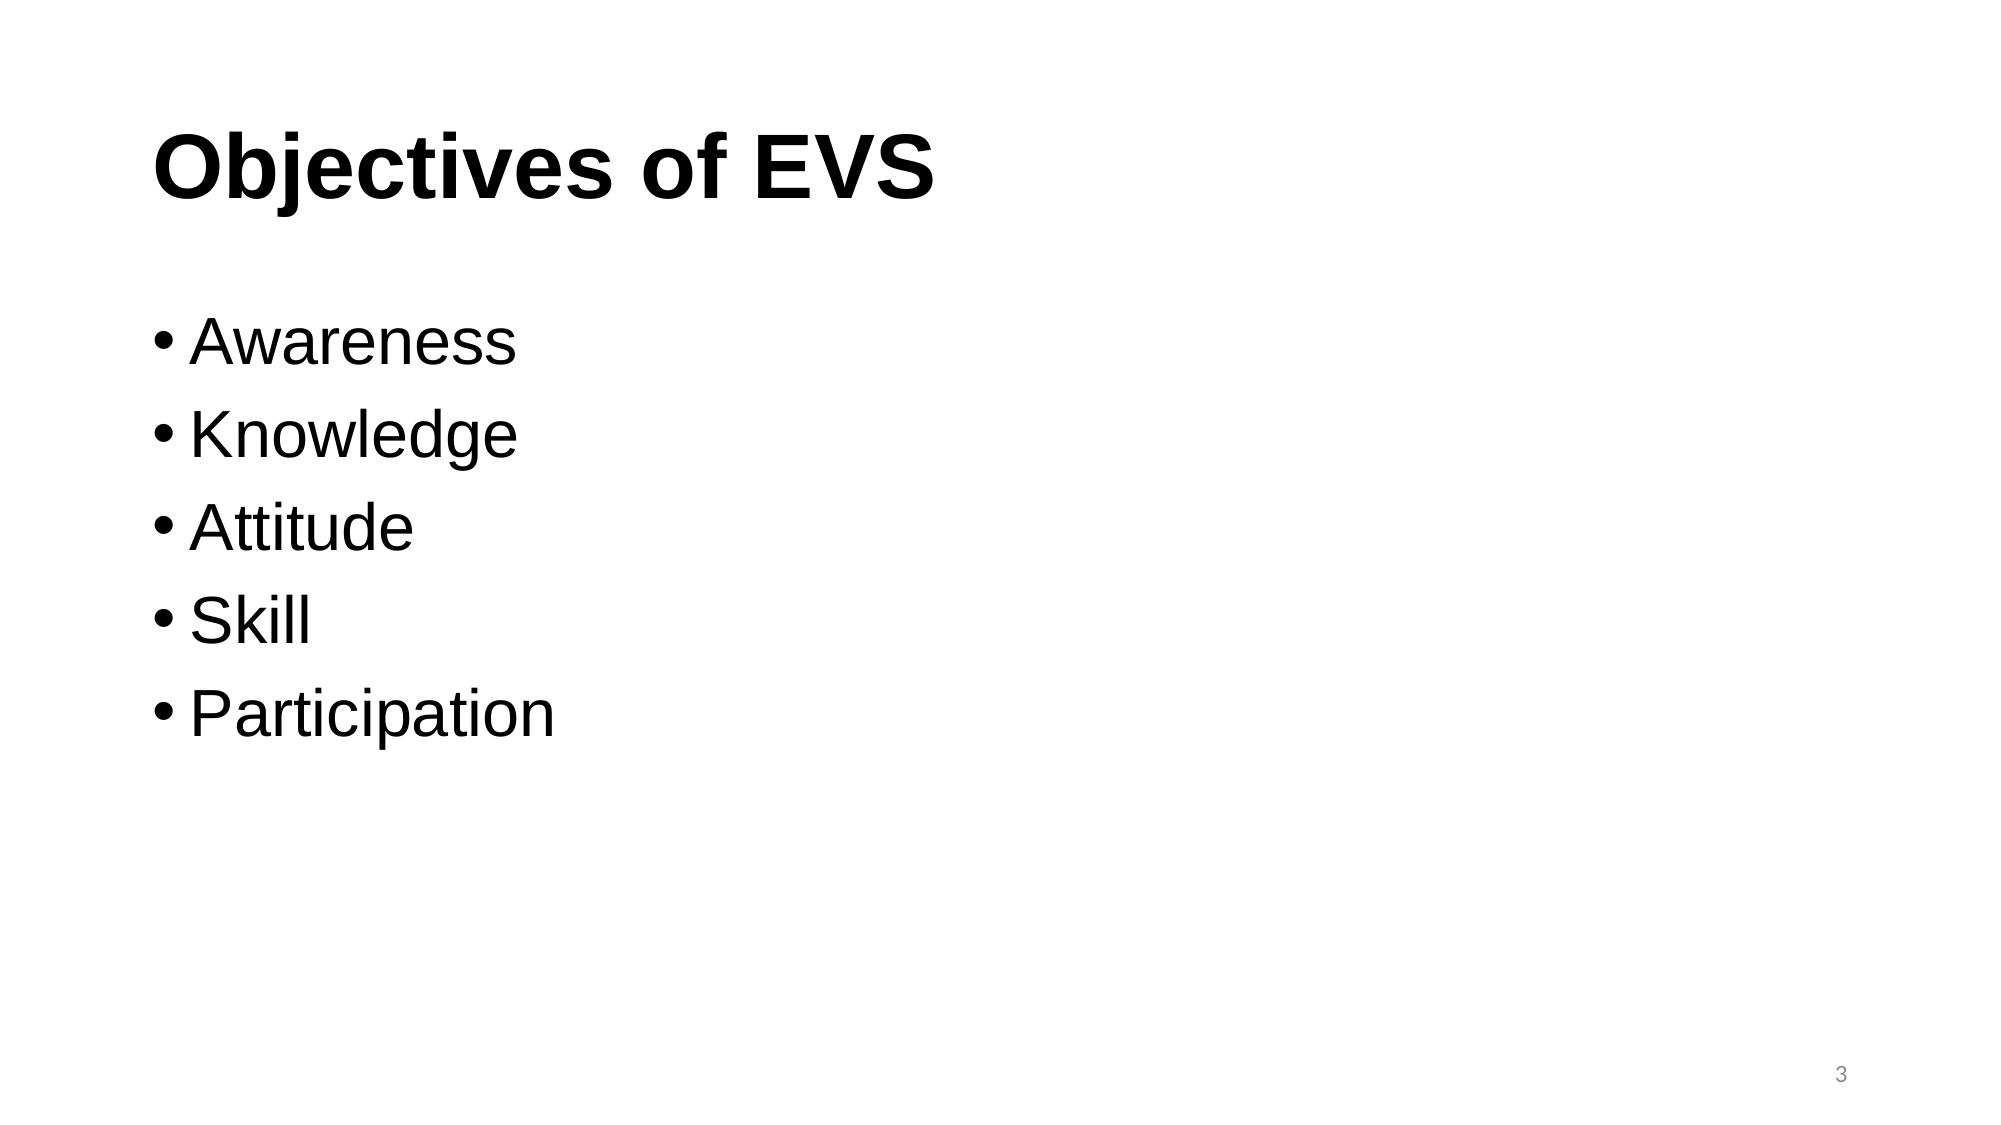

# Objectives of EVS
Awareness
Knowledge
Attitude
Skill
Participation
3